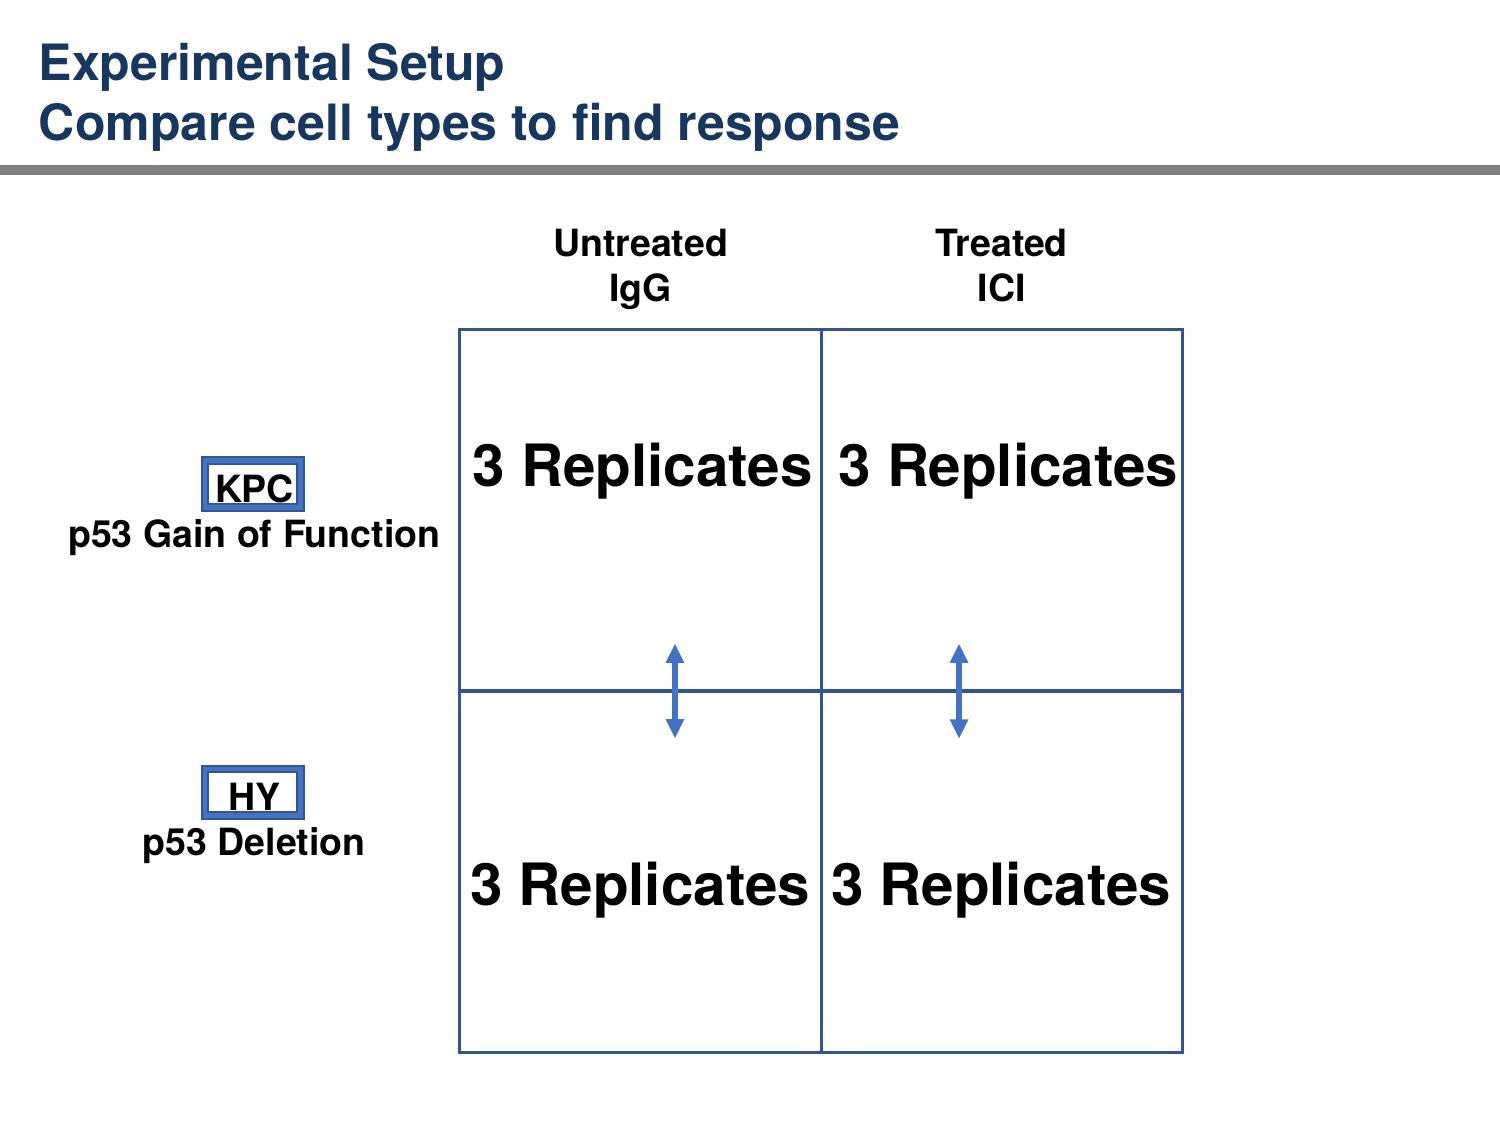

Experimental Setup
Compare cell types to find response
Untreated
IgG
Treated
ICI

3 Replicates
3 Replicates
KPC
p53 Gain of Function

HY
p53 Deletion

3 Replicates
3 Replicates